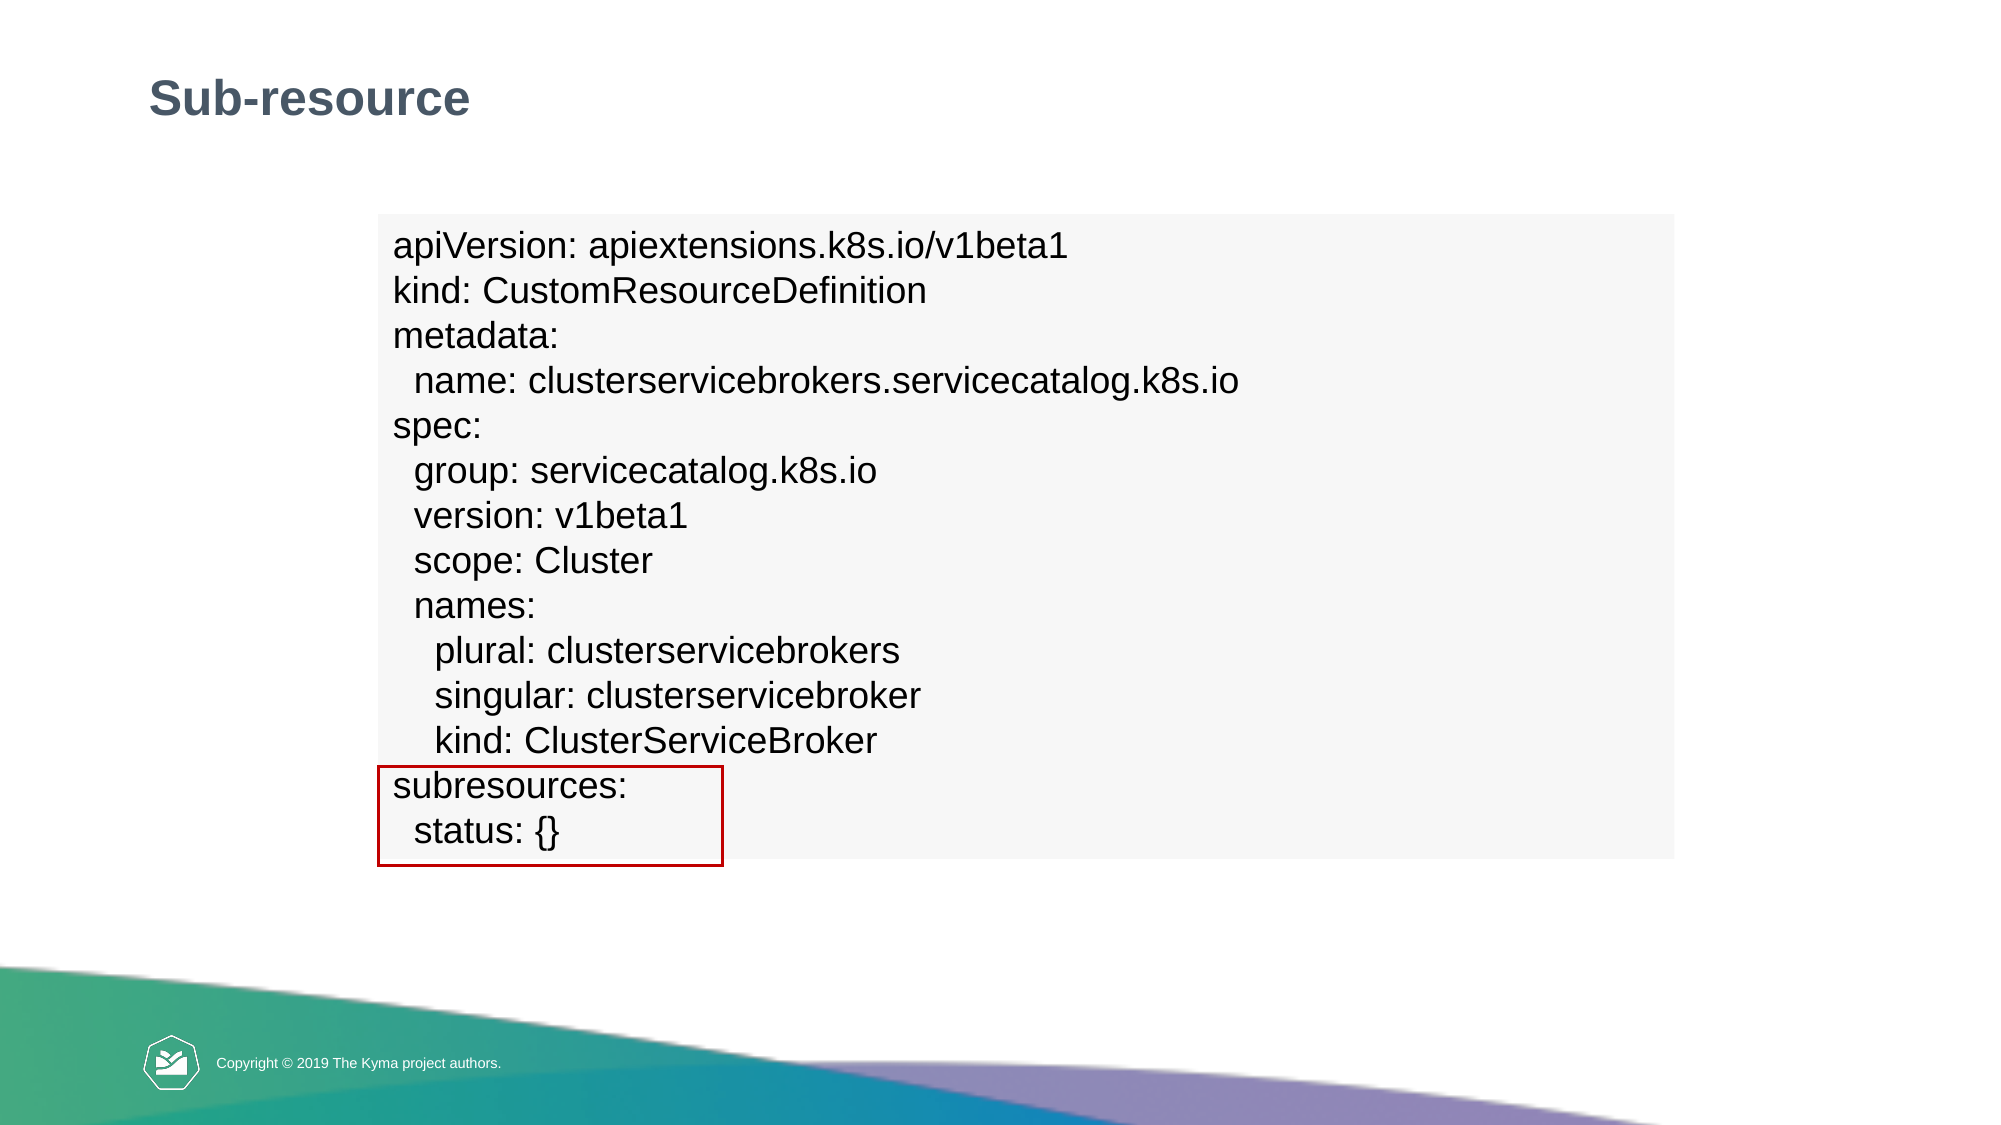

# Sub-resource
apiVersion: apiextensions.k8s.io/v1beta1
kind: CustomResourceDefinition
metadata:
  name: clusterservicebrokers.servicecatalog.k8s.io
spec:
  group: servicecatalog.k8s.io
  version: v1beta1
  scope: Cluster
  names:
    plural: clusterservicebrokers
    singular: clusterservicebroker
    kind: ClusterServiceBroker
subresources:
  status: {}